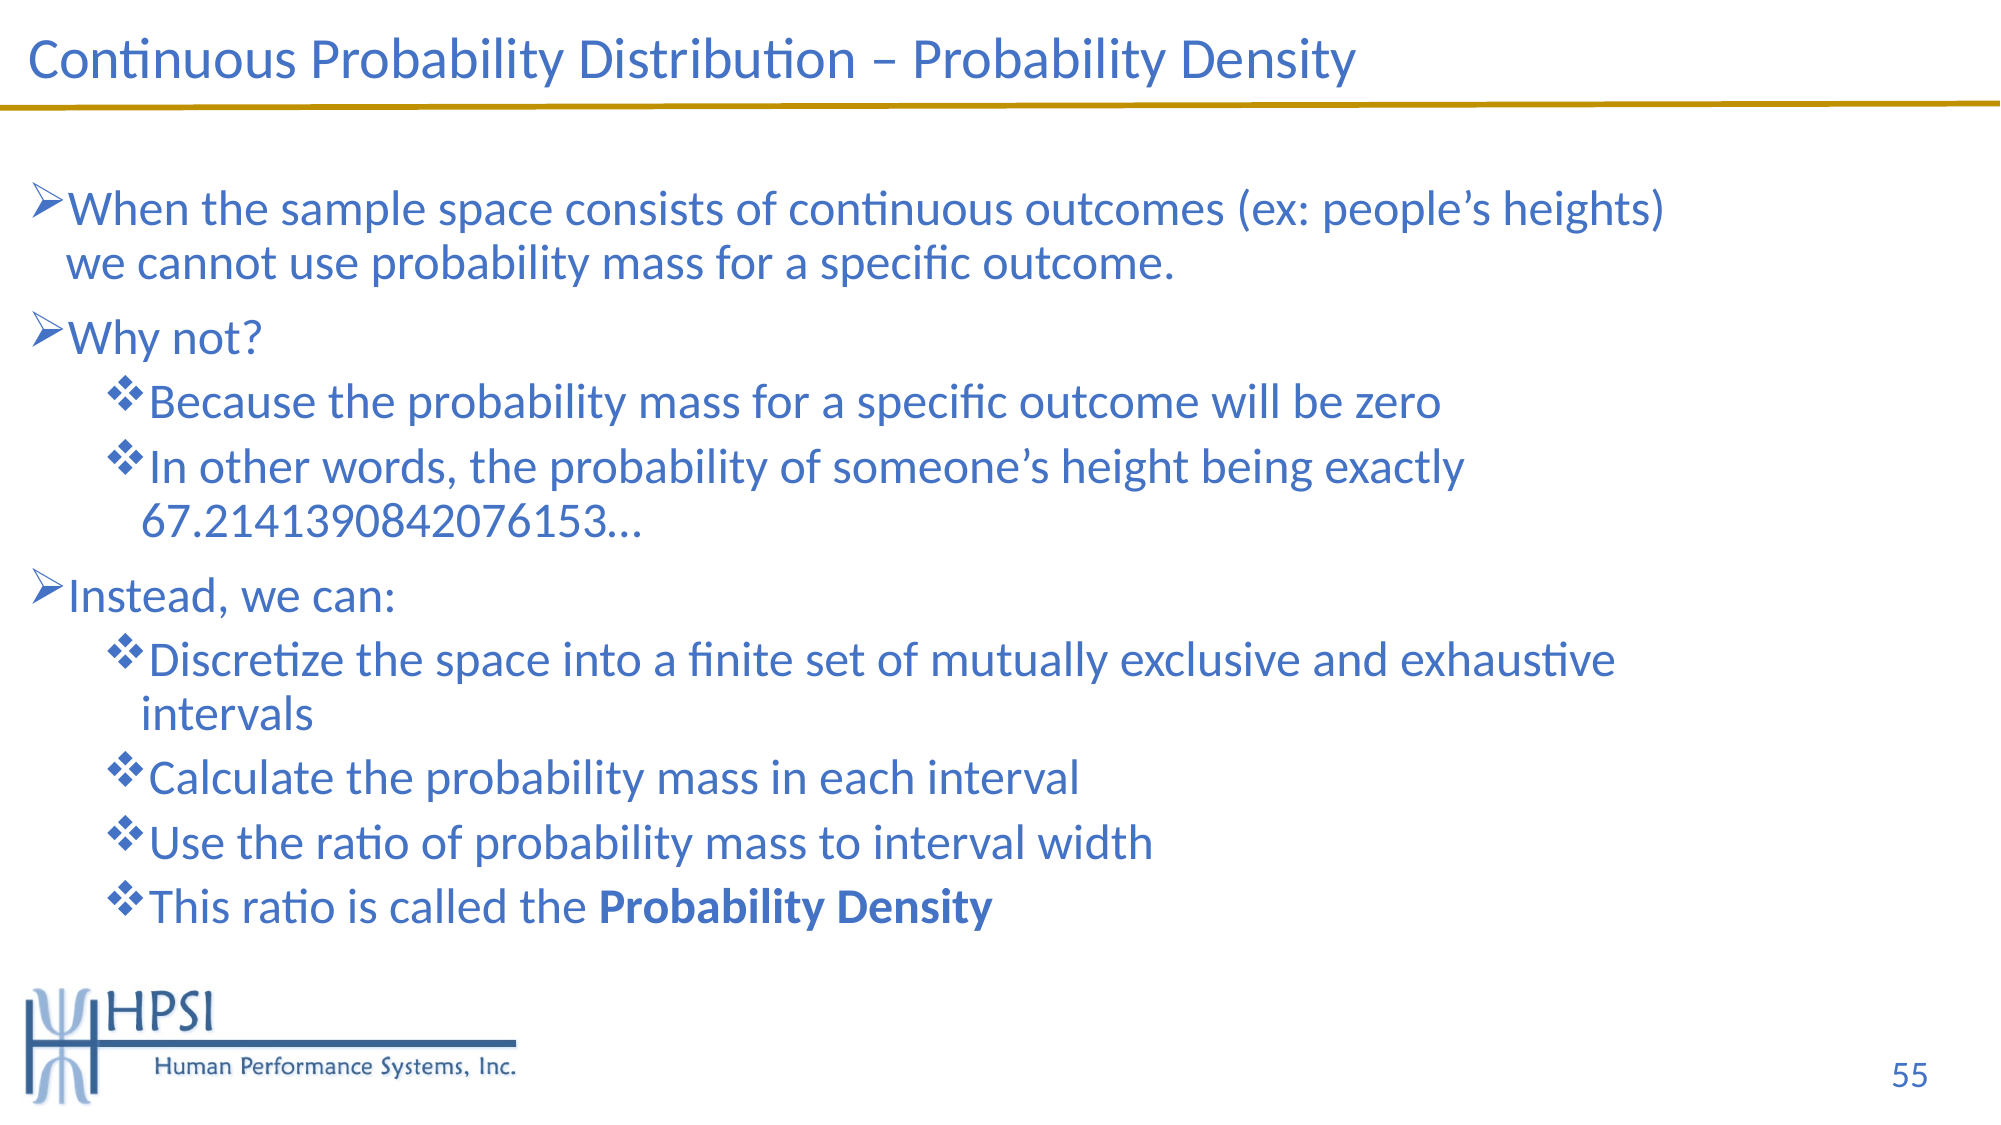

# Continuous Probability Distribution – Probability Density
When the sample space consists of continuous outcomes (ex: people’s heights) we cannot use probability mass for a specific outcome.
Why not?
Because the probability mass for a specific outcome will be zero
In other words, the probability of someone’s height being exactly 67.2141390842076153…
Instead, we can:
Discretize the space into a finite set of mutually exclusive and exhaustive intervals
Calculate the probability mass in each interval
Use the ratio of probability mass to interval width
This ratio is called the Probability Density

55